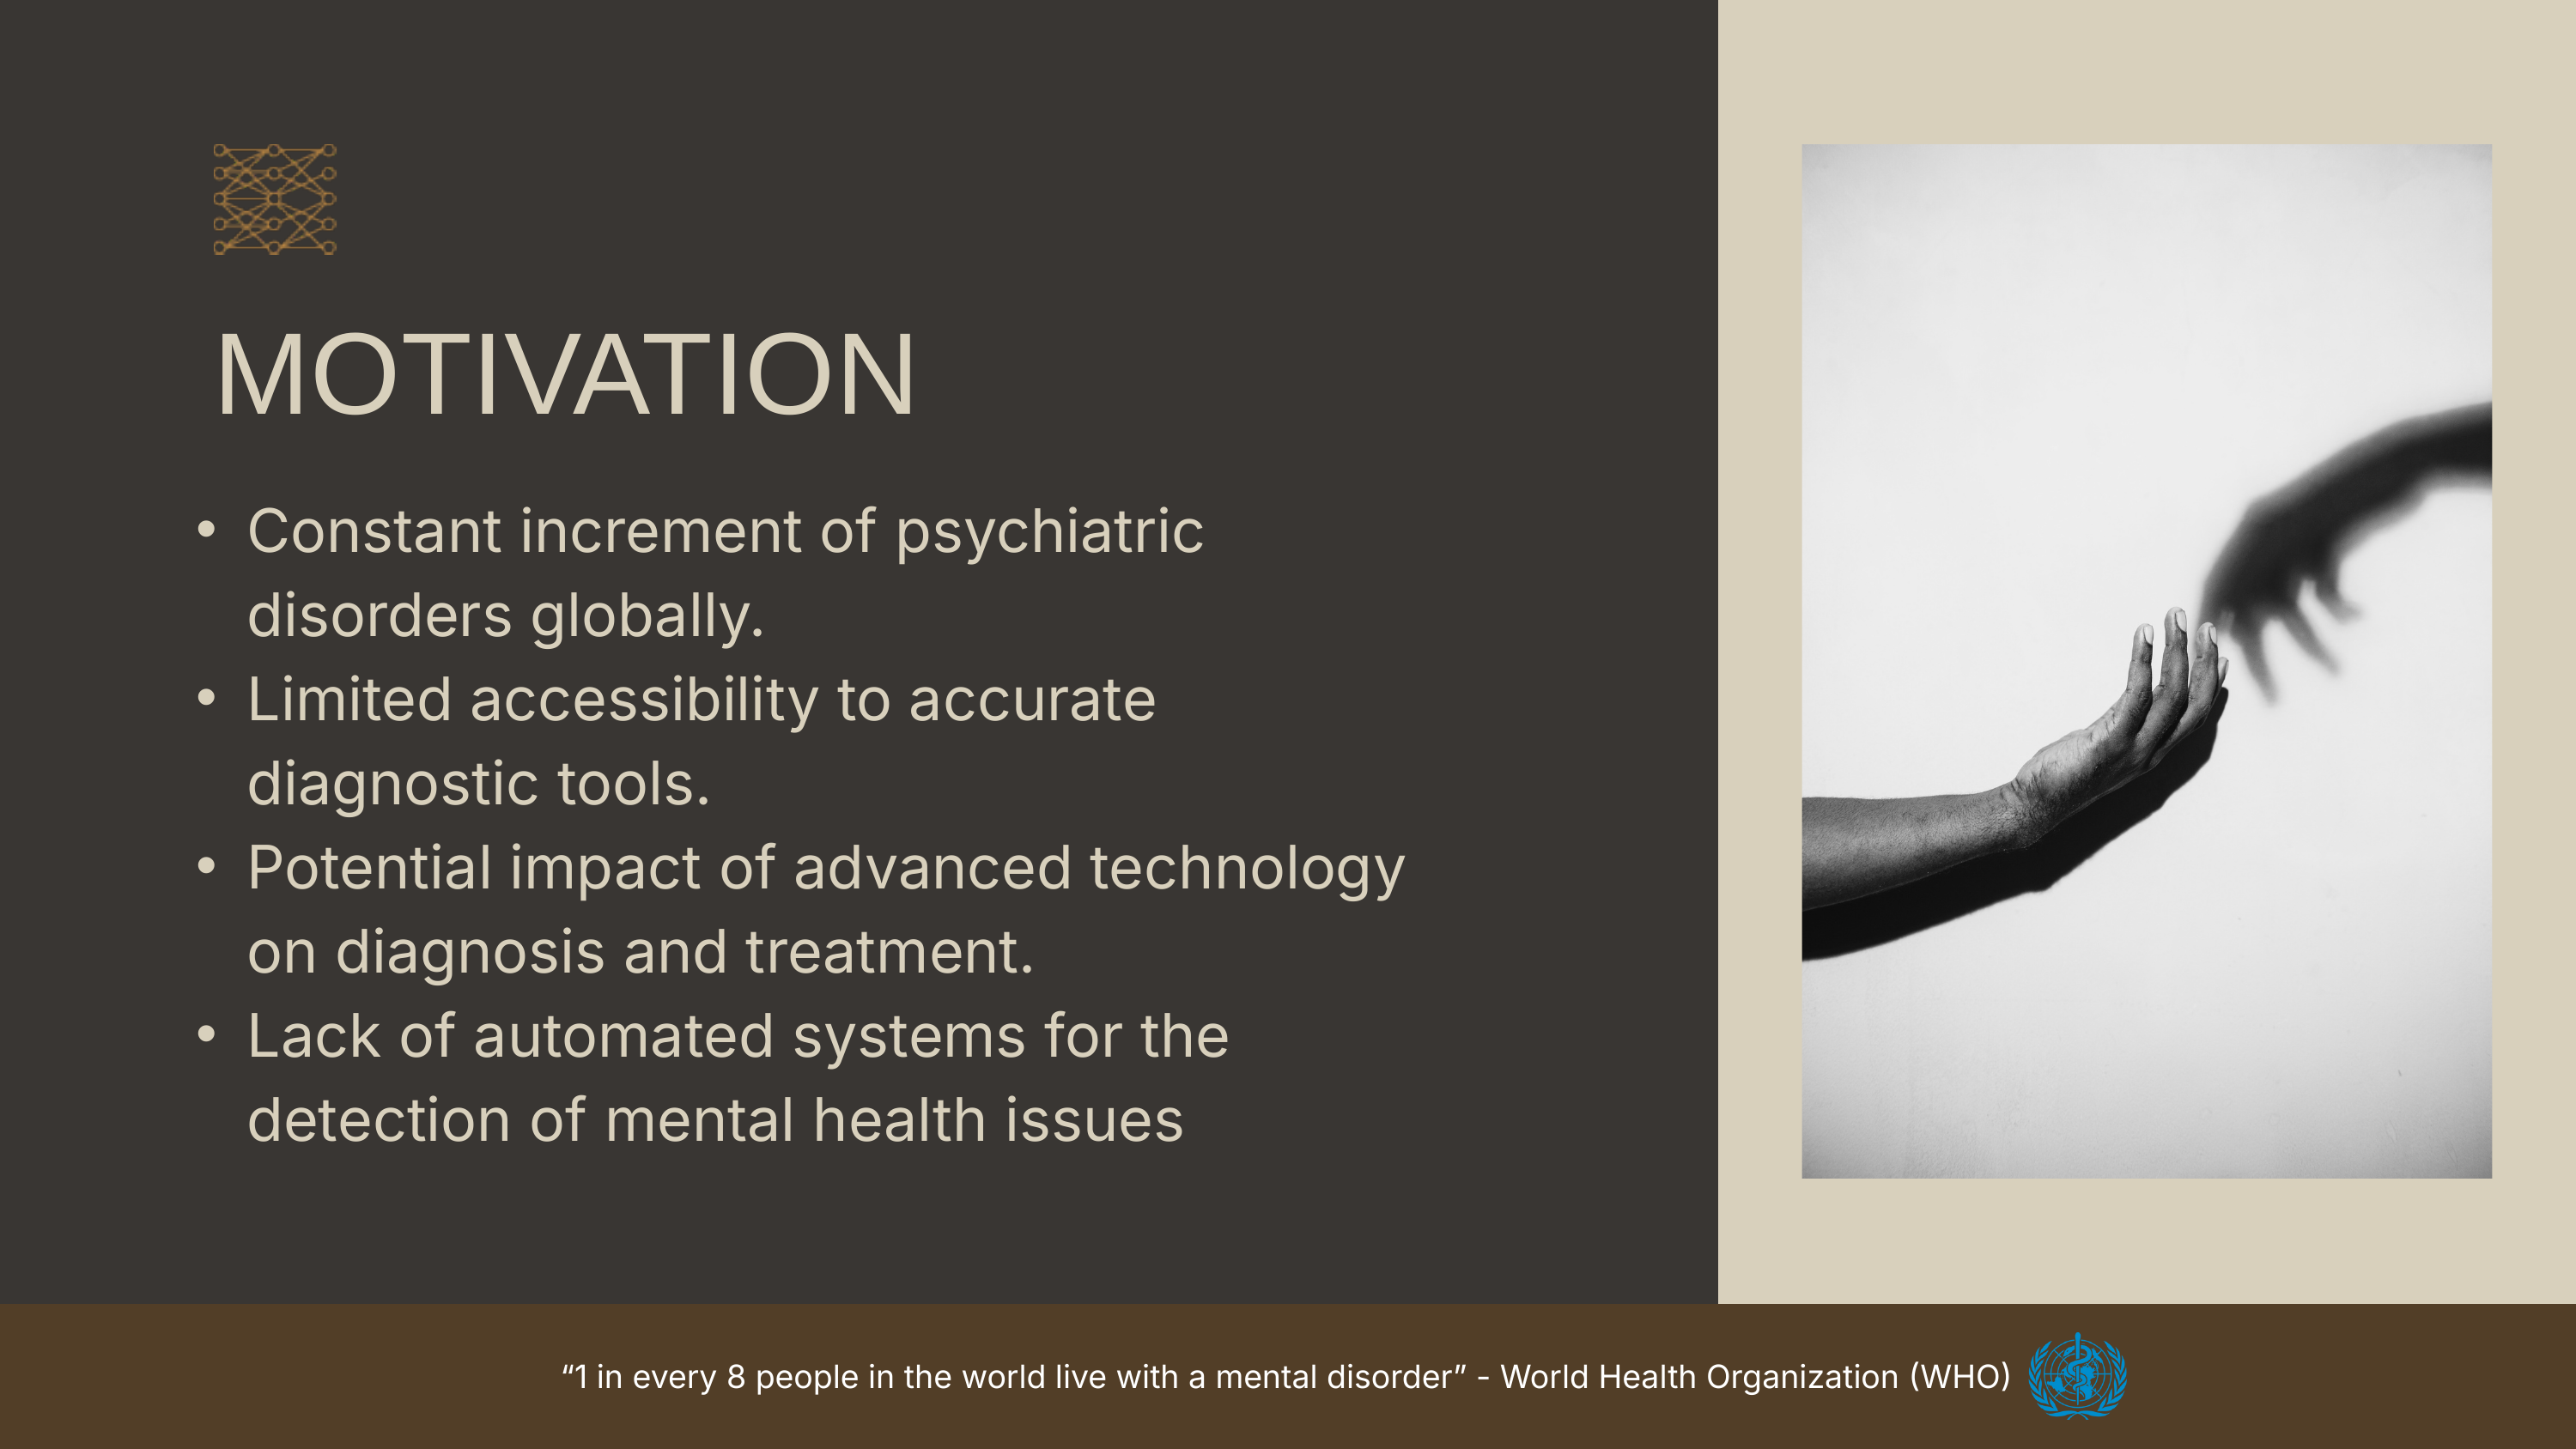

MOTIVATION
Constant increment of psychiatric disorders globally.
Limited accessibility to accurate diagnostic tools.
Potential impact of advanced technology on diagnosis and treatment.
Lack of automated systems for the detection of mental health issues

“1 in every 8 people in the world live with a mental disorder” - World Health Organization (WHO)